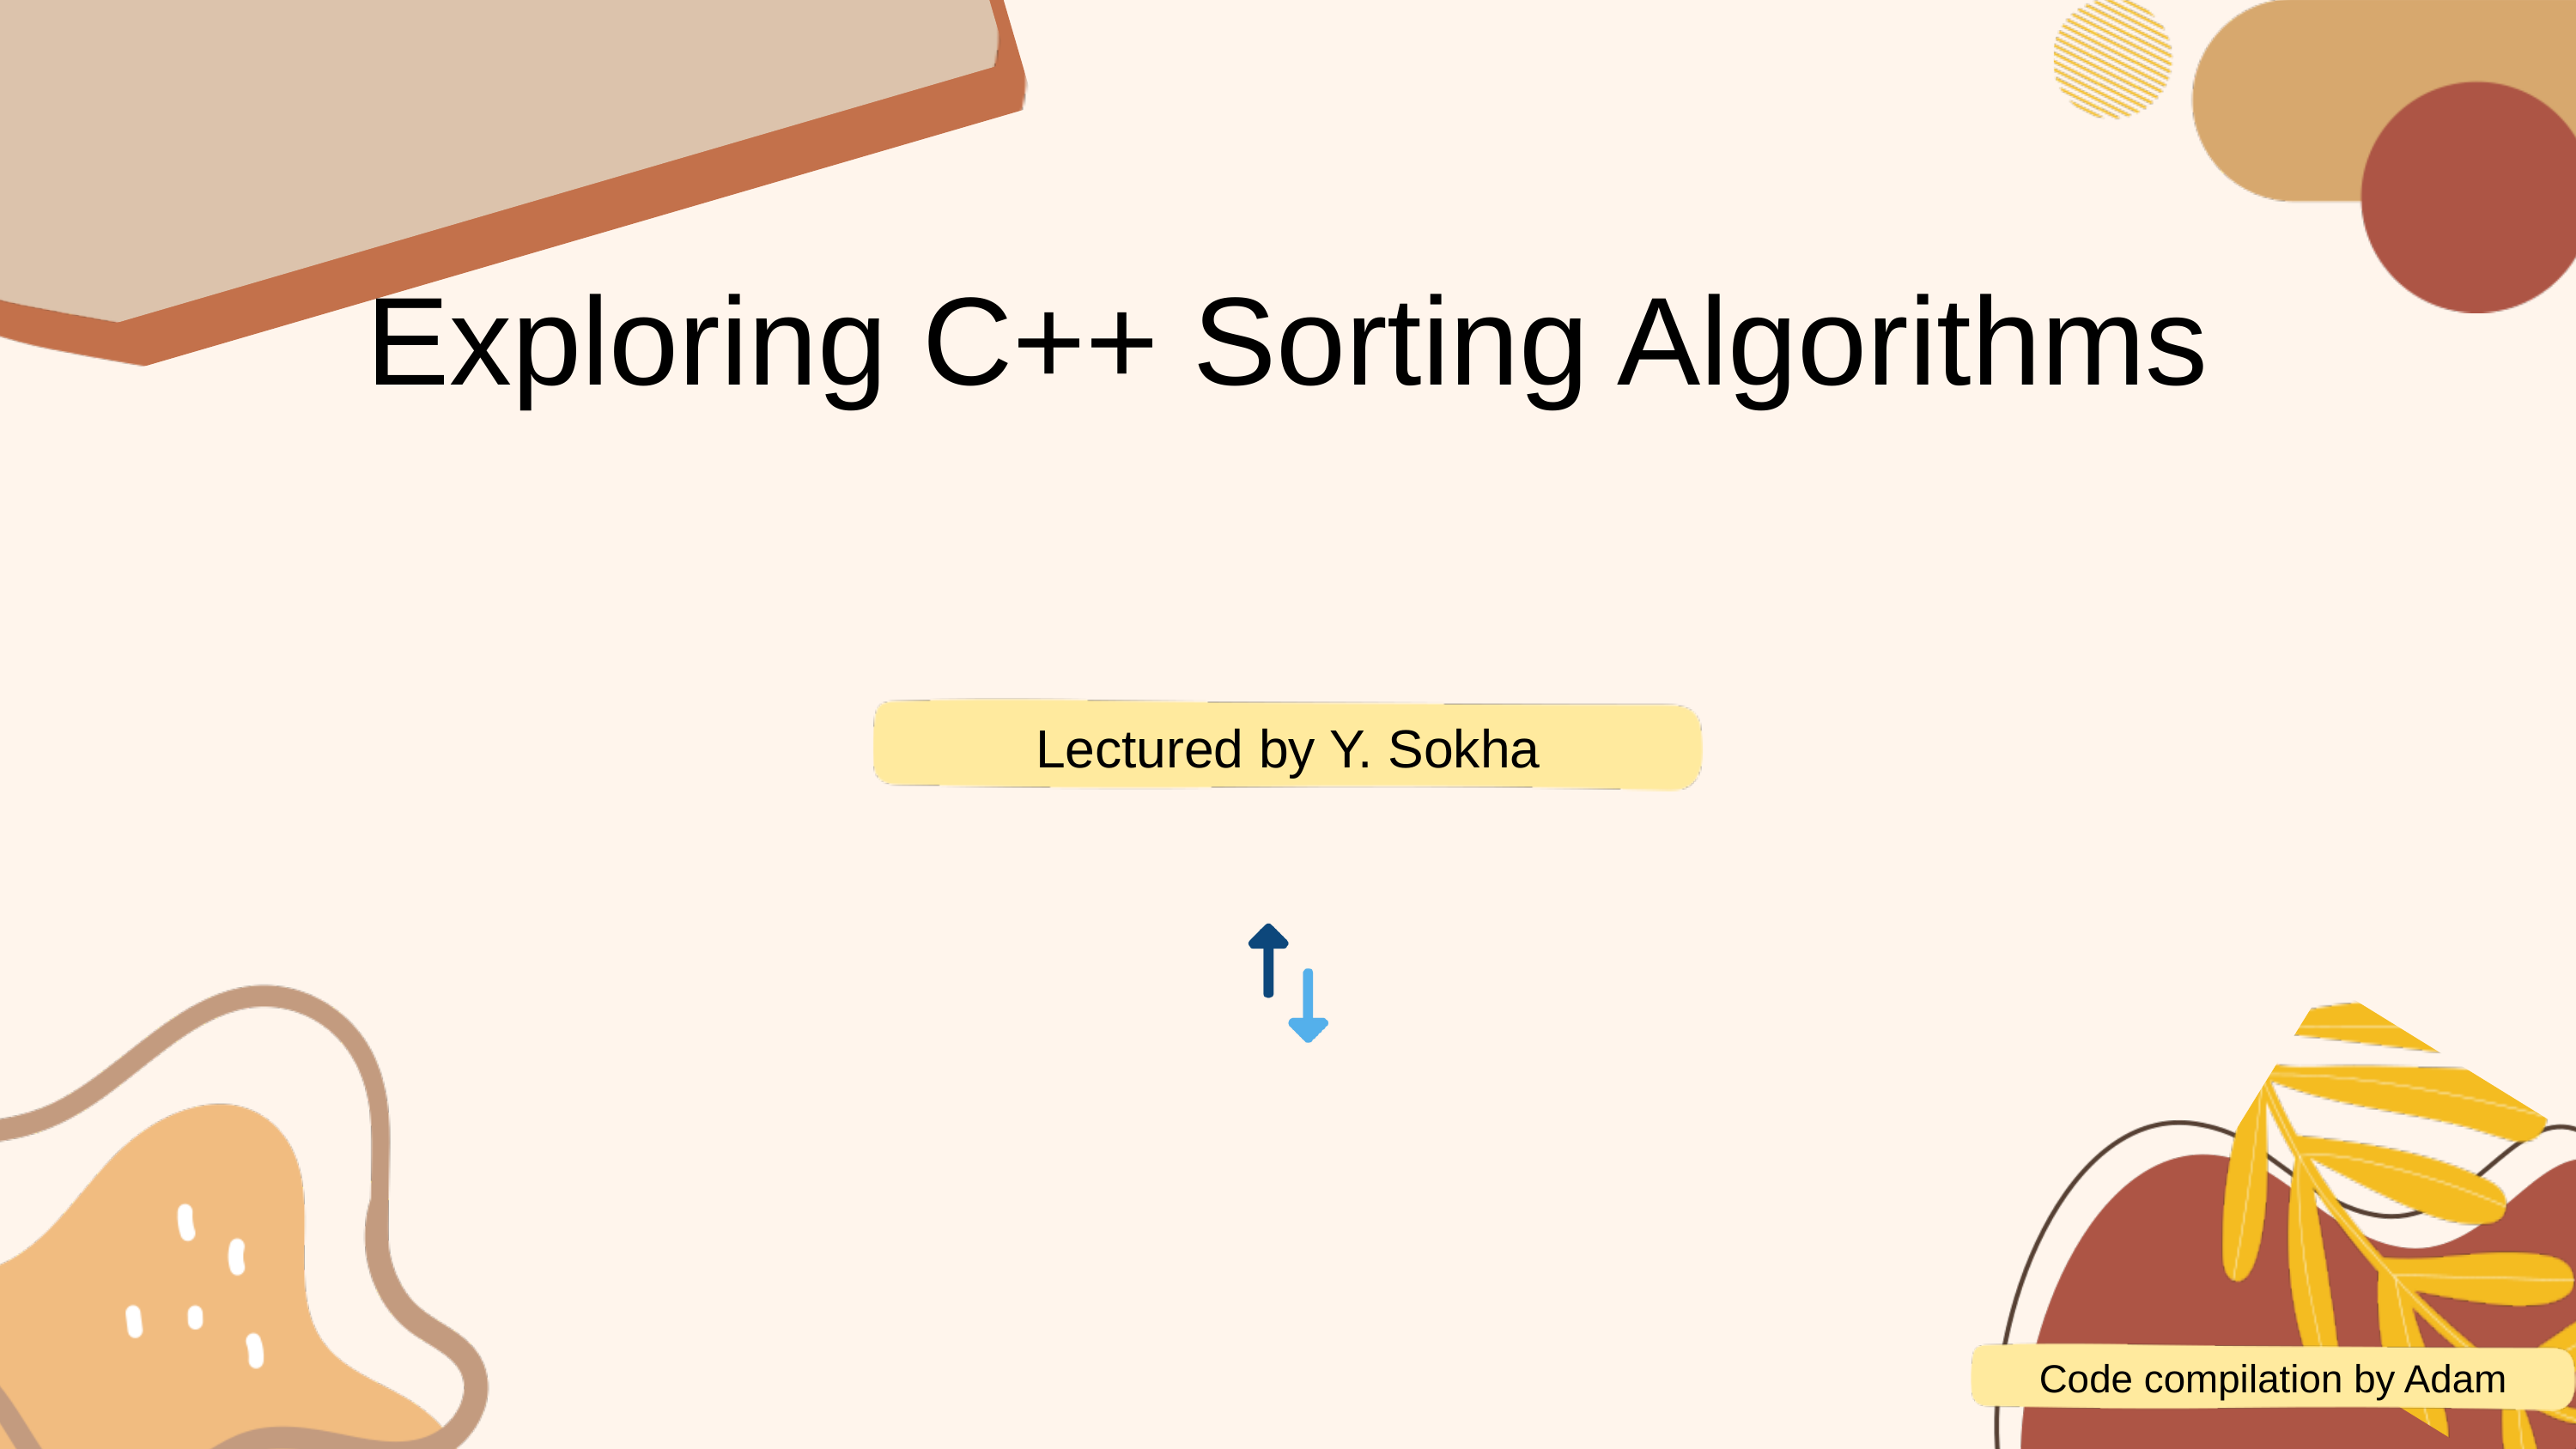

Exploring C++ Sorting Algorithms

Lectured by Y. Sokha

Code compilation by Adam